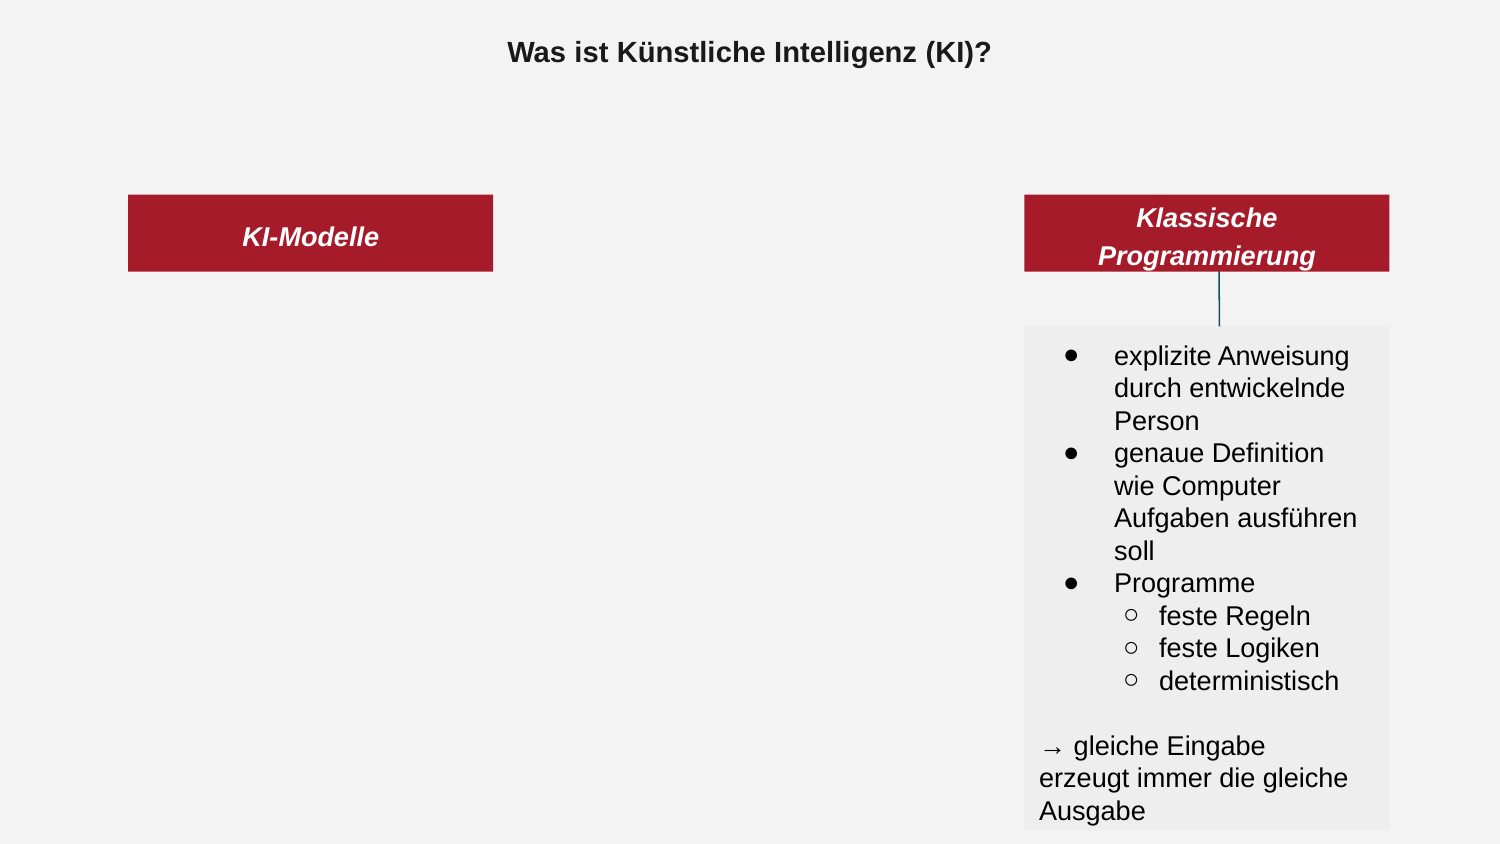

Was ist Künstliche Intelligenz (KI)?
KI-Modelle
Klassische
Programmierung

explizite Anweisung durch entwickelnde Person
genaue Definition wie Computer Aufgaben ausführen soll
Programme
feste Regeln
feste Logiken
deterministisch

→ gleiche Eingabe erzeugt immer die gleiche Ausgabe